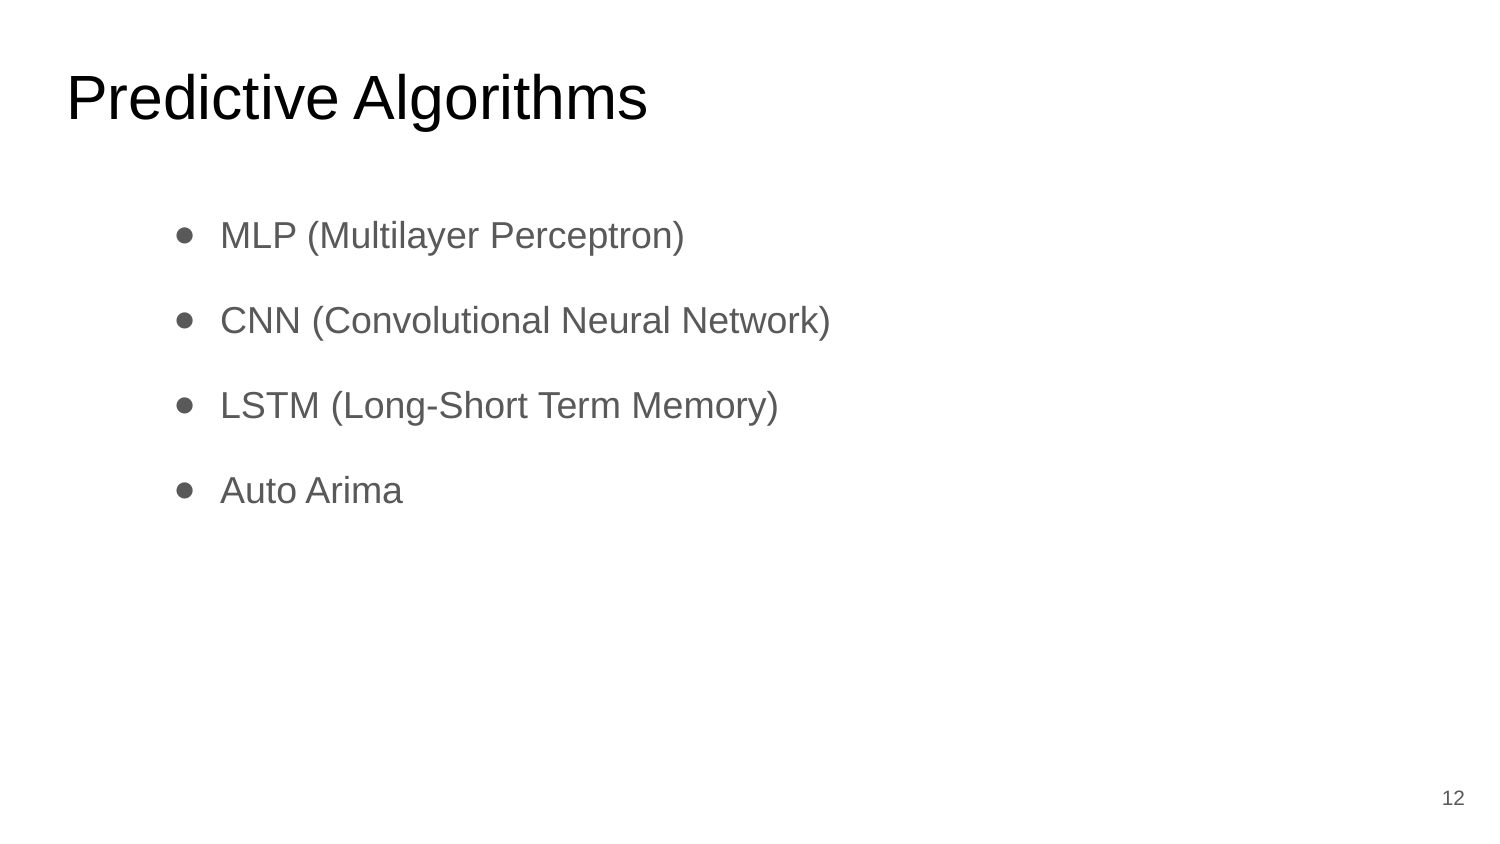

# Predictive Algorithms
MLP (Multilayer Perceptron)
CNN (Convolutional Neural Network)
LSTM (Long-Short Term Memory)
Auto Arima

12